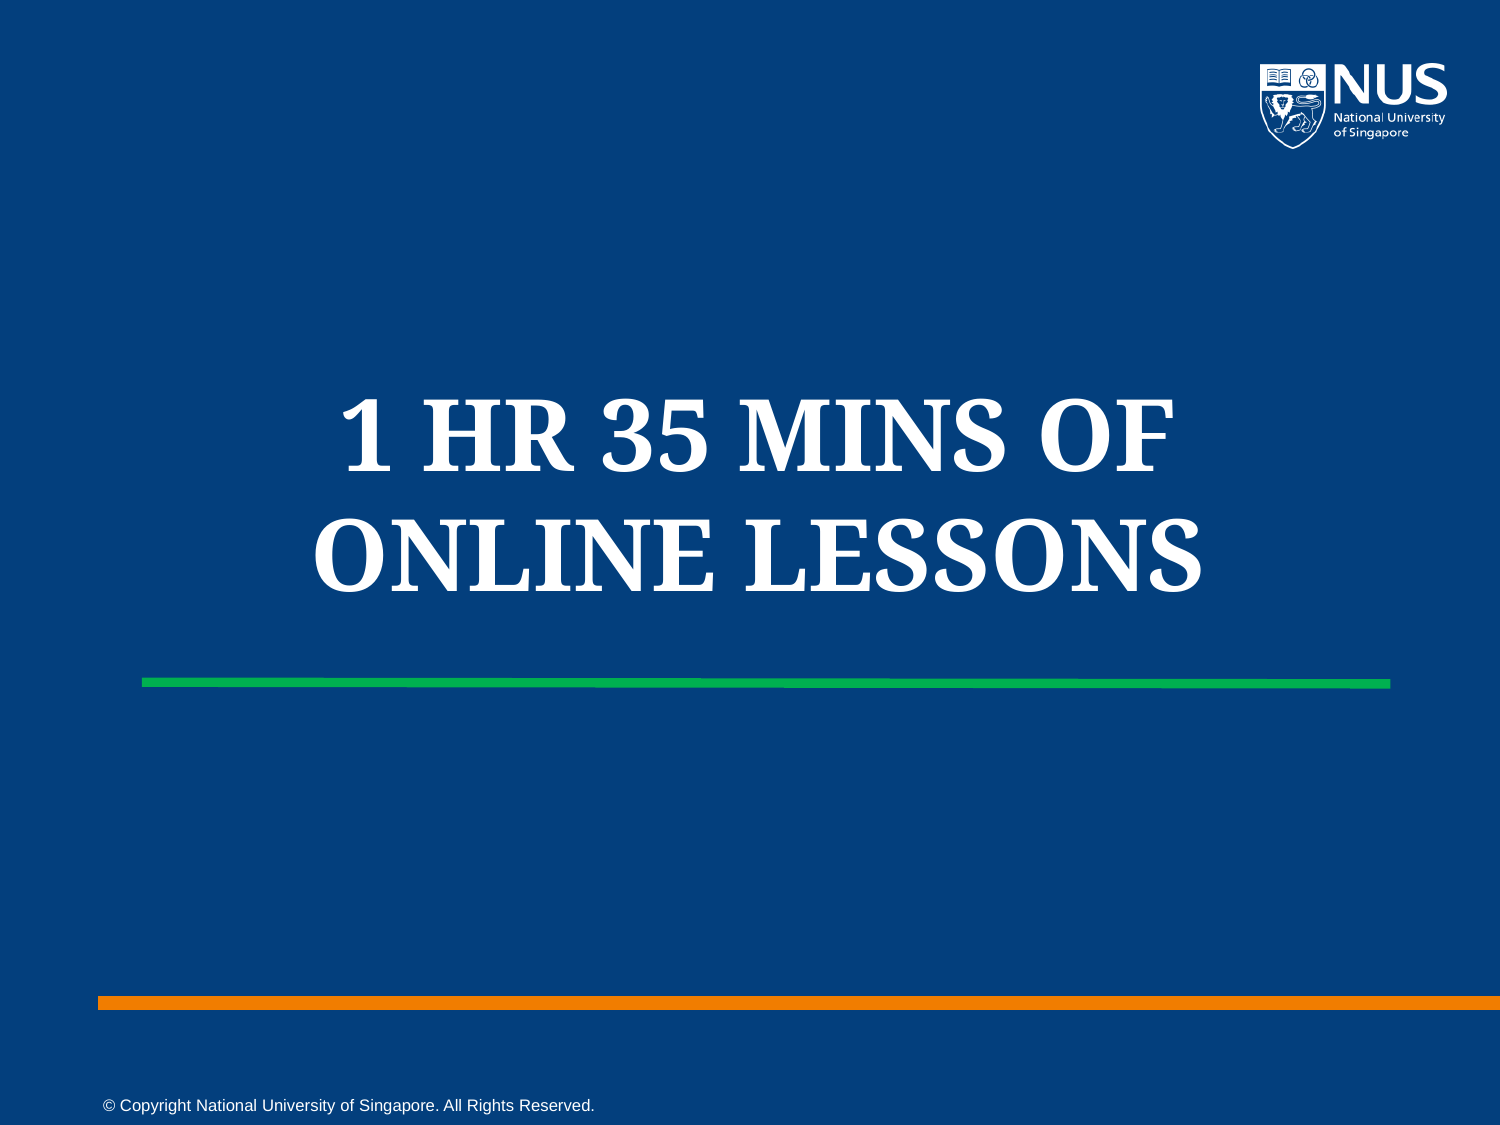

# 1 hr 35 mins of online lessons